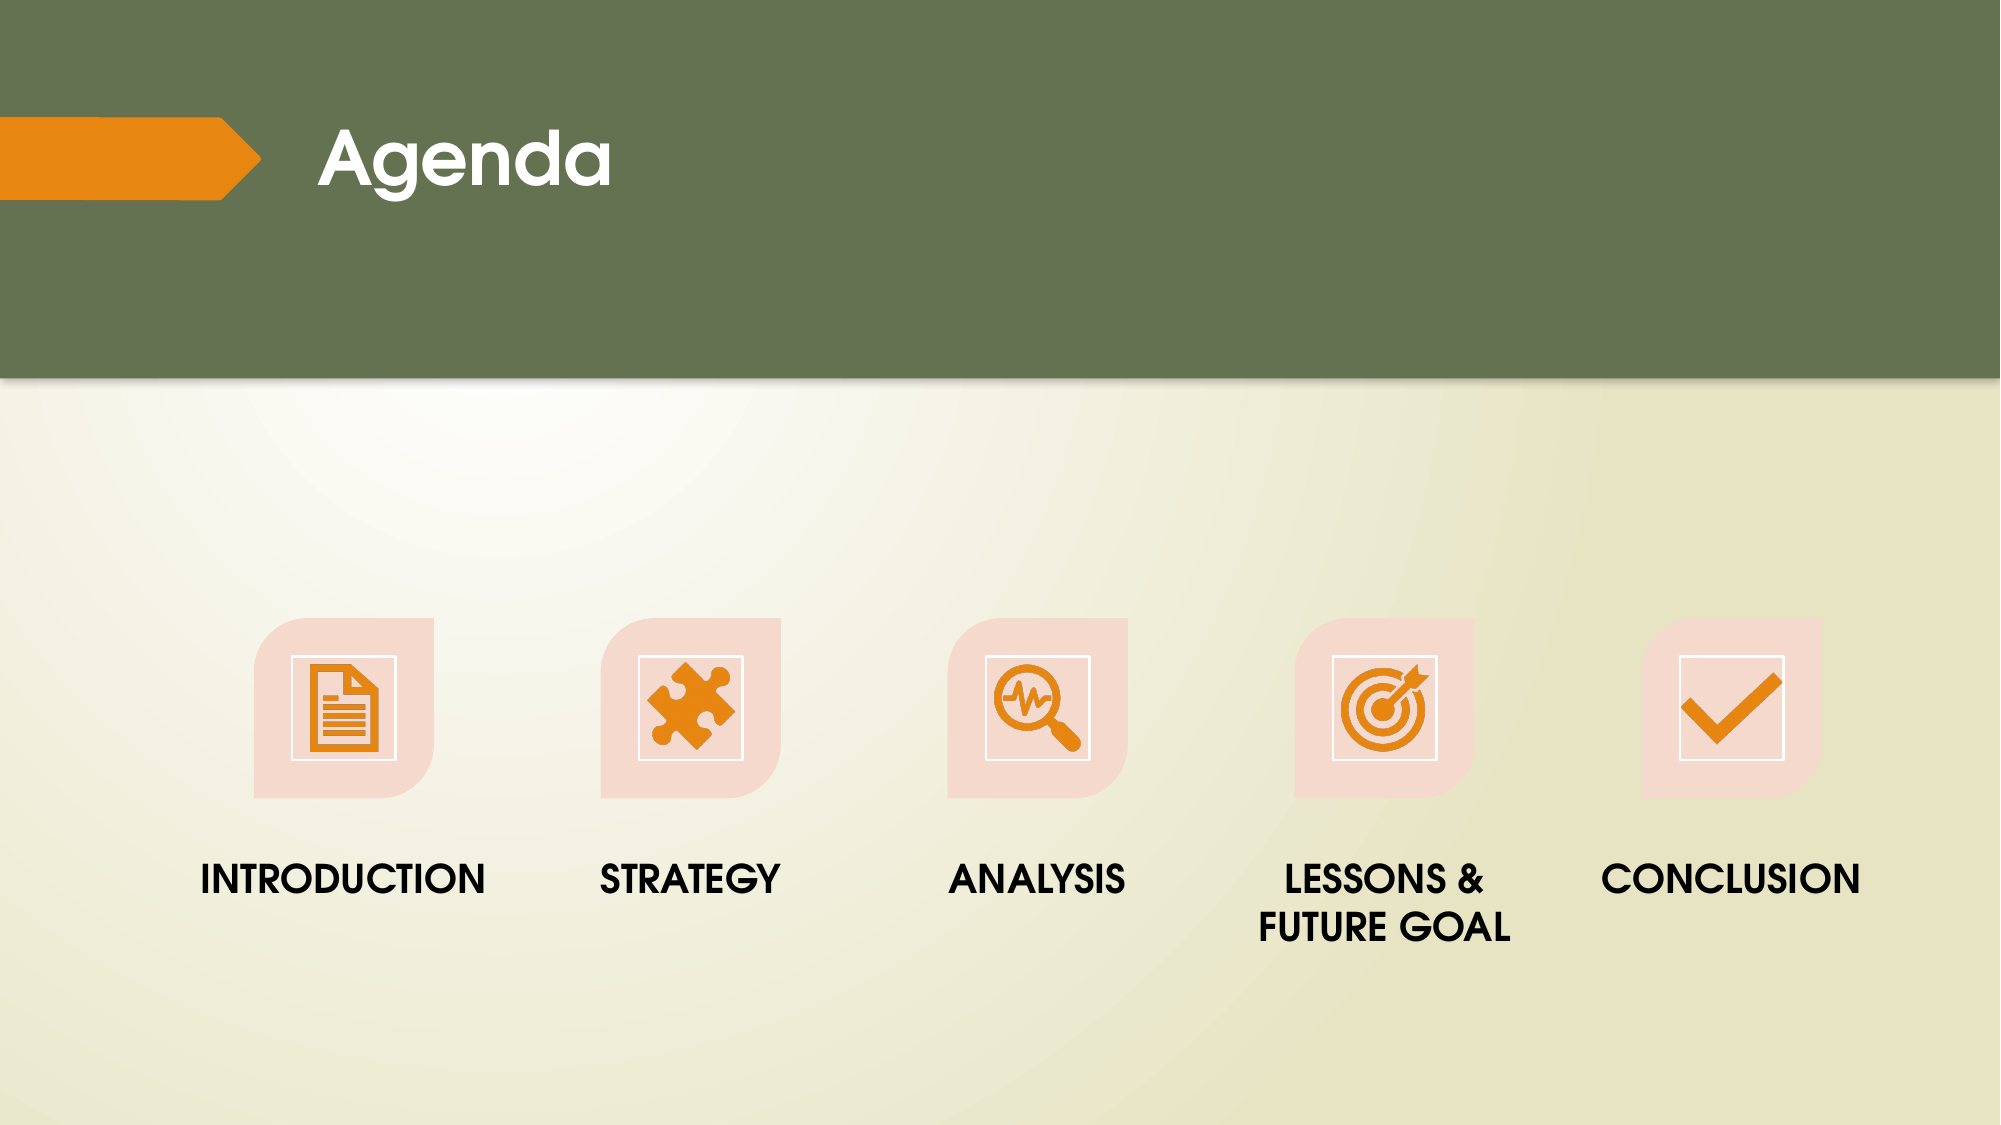

# Agenda

Introduction
Strategy
Analysis
Lessons & Future Goal
Conclusion
​